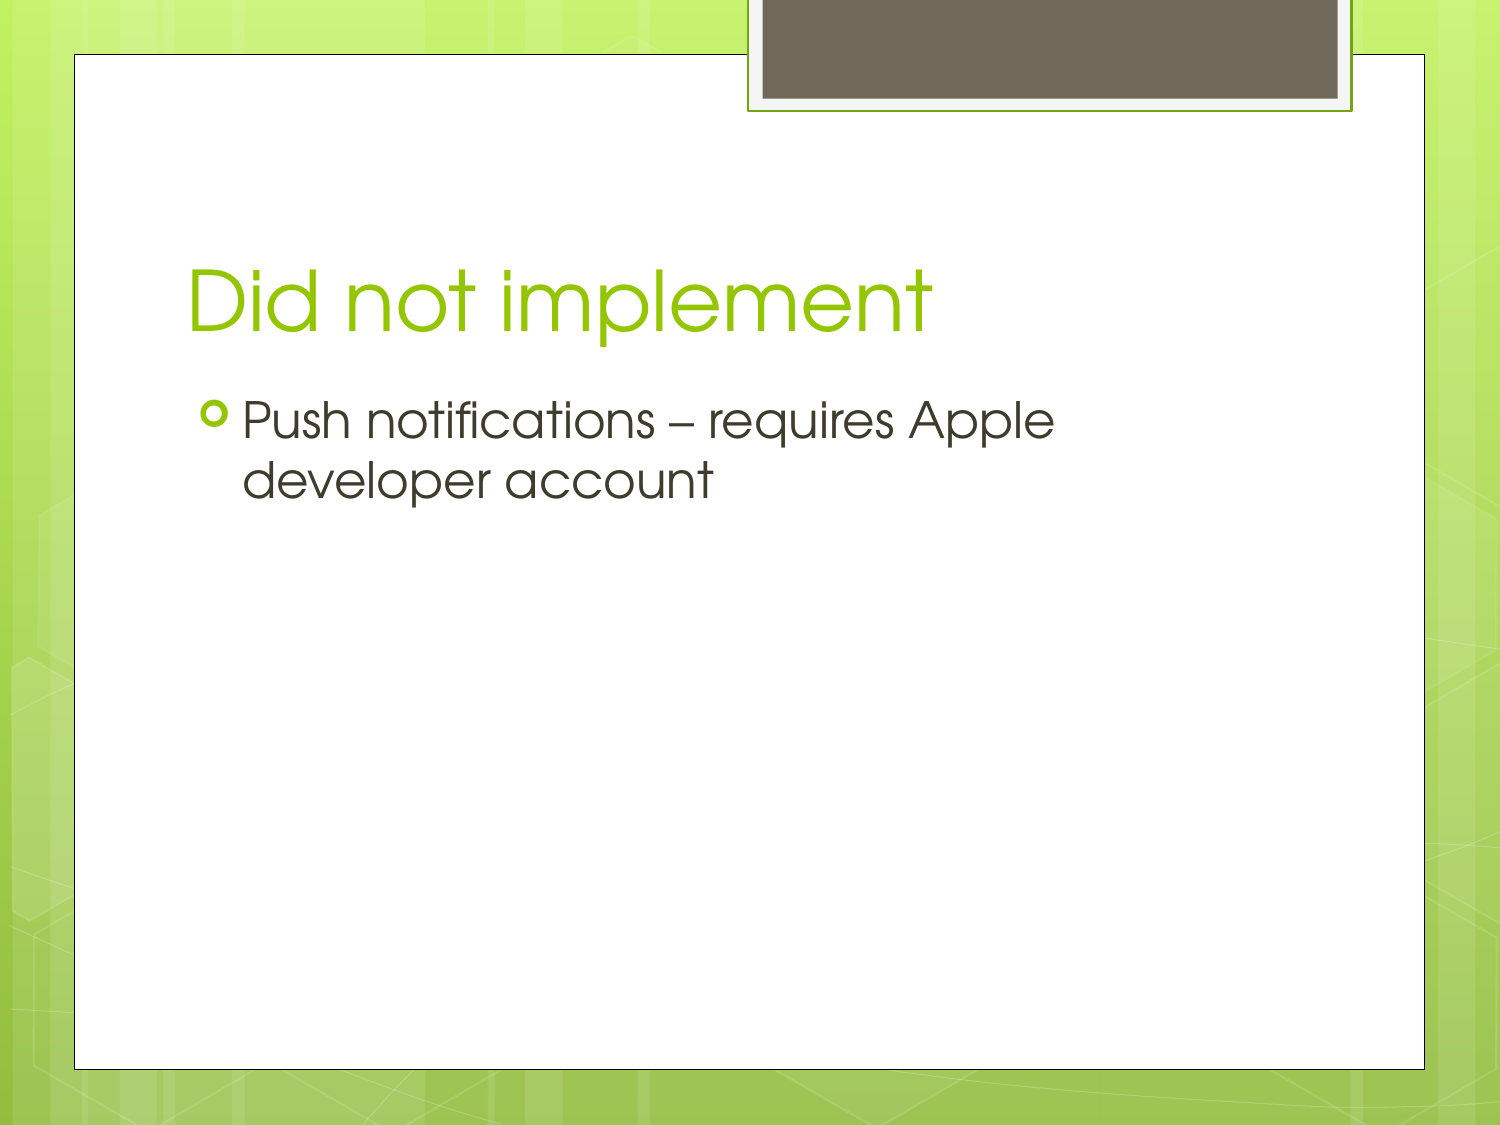

# Did not implement
Push notifications – requires Apple developer account